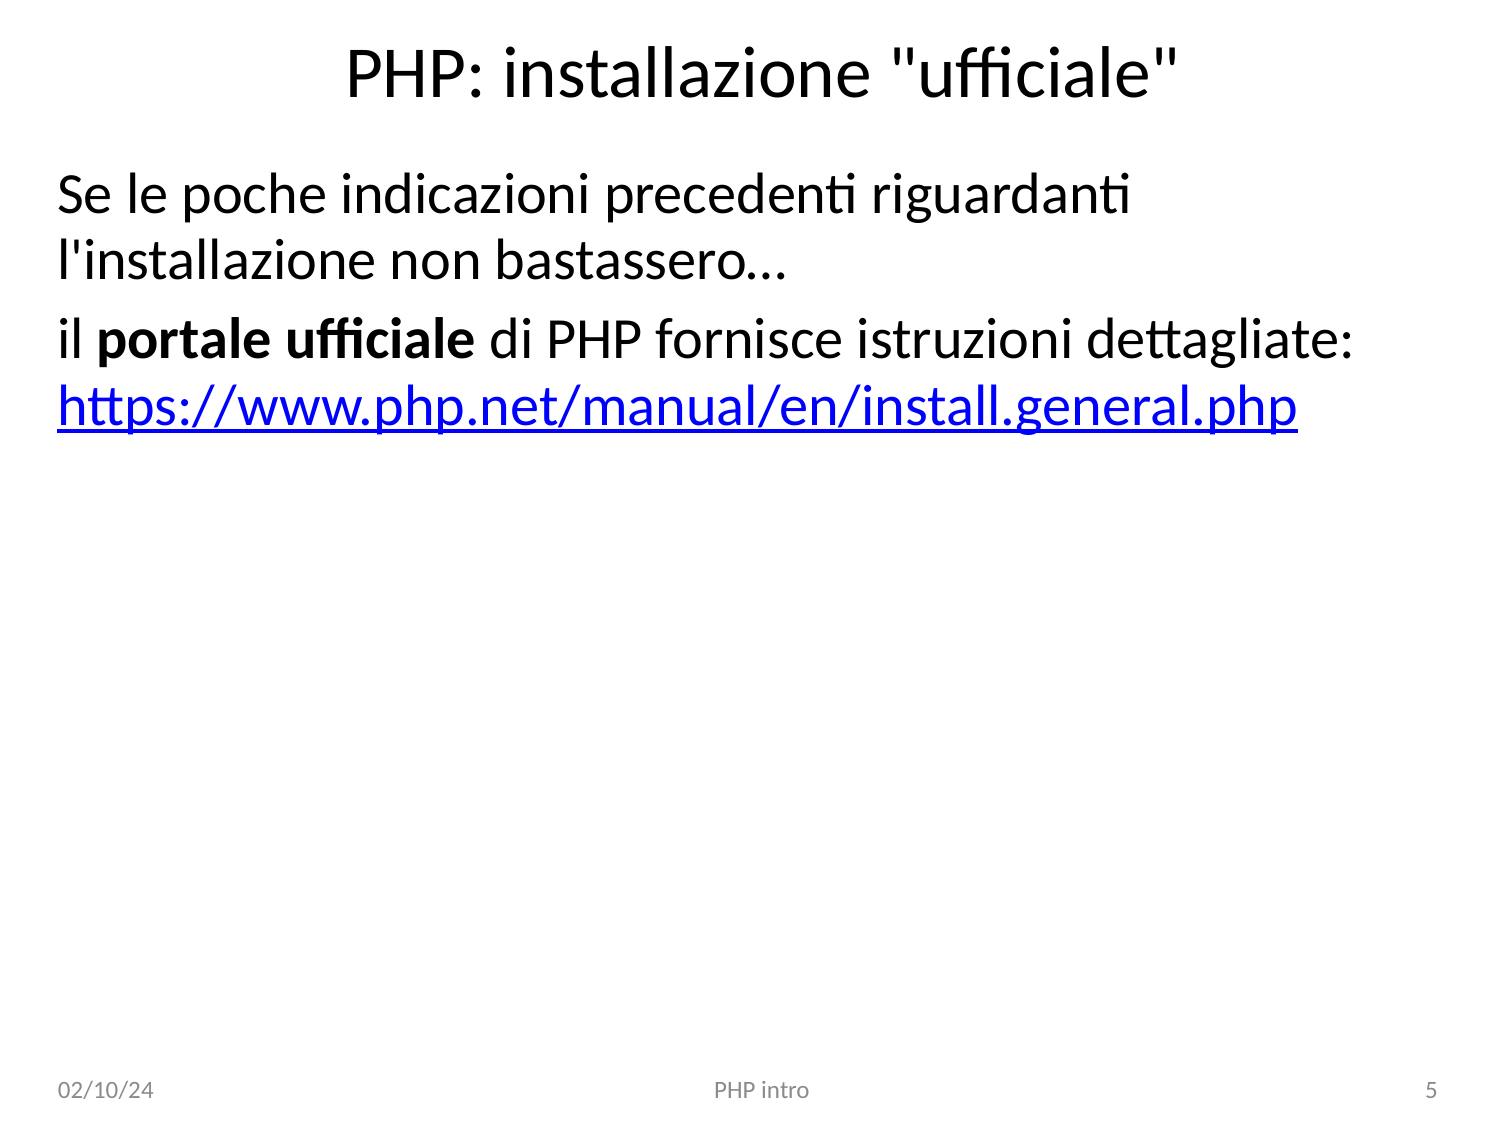

# PHP: installazione "ufficiale"
Se le poche indicazioni precedenti riguardanti l'installazione non bastassero…
il portale ufficiale di PHP fornisce istruzioni dettagliate: https://www.php.net/manual/en/install.general.php
02/10/24
PHP intro
5